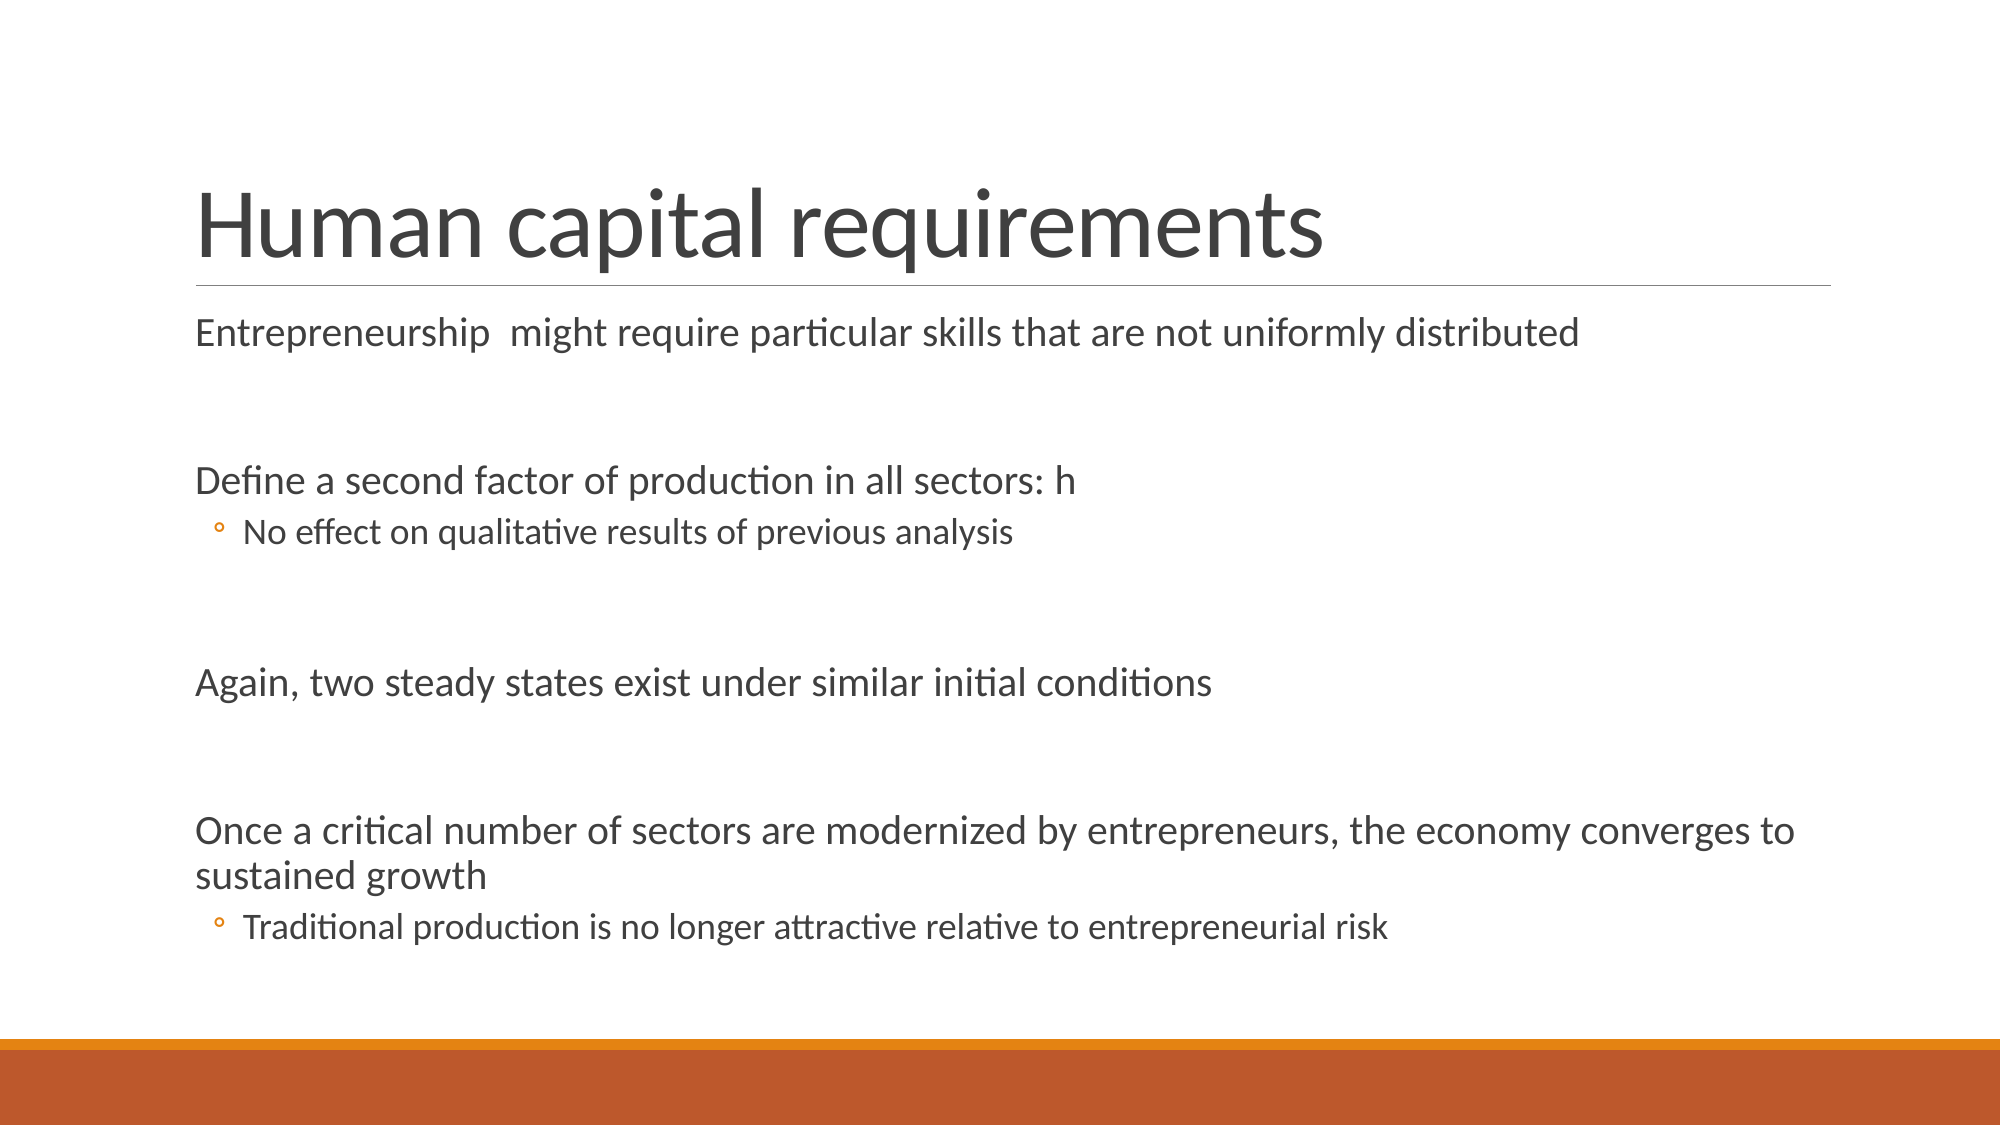

# Human capital requirements
Entrepreneurship  might require particular skills that are not uniformly distributed

Define a second factor of production in all sectors: h
No effect on qualitative results of previous analysis

Again, two steady states exist under similar initial conditions

Once a critical number of sectors are modernized by entrepreneurs, the economy converges to sustained growth
Traditional production is no longer attractive relative to entrepreneurial risk